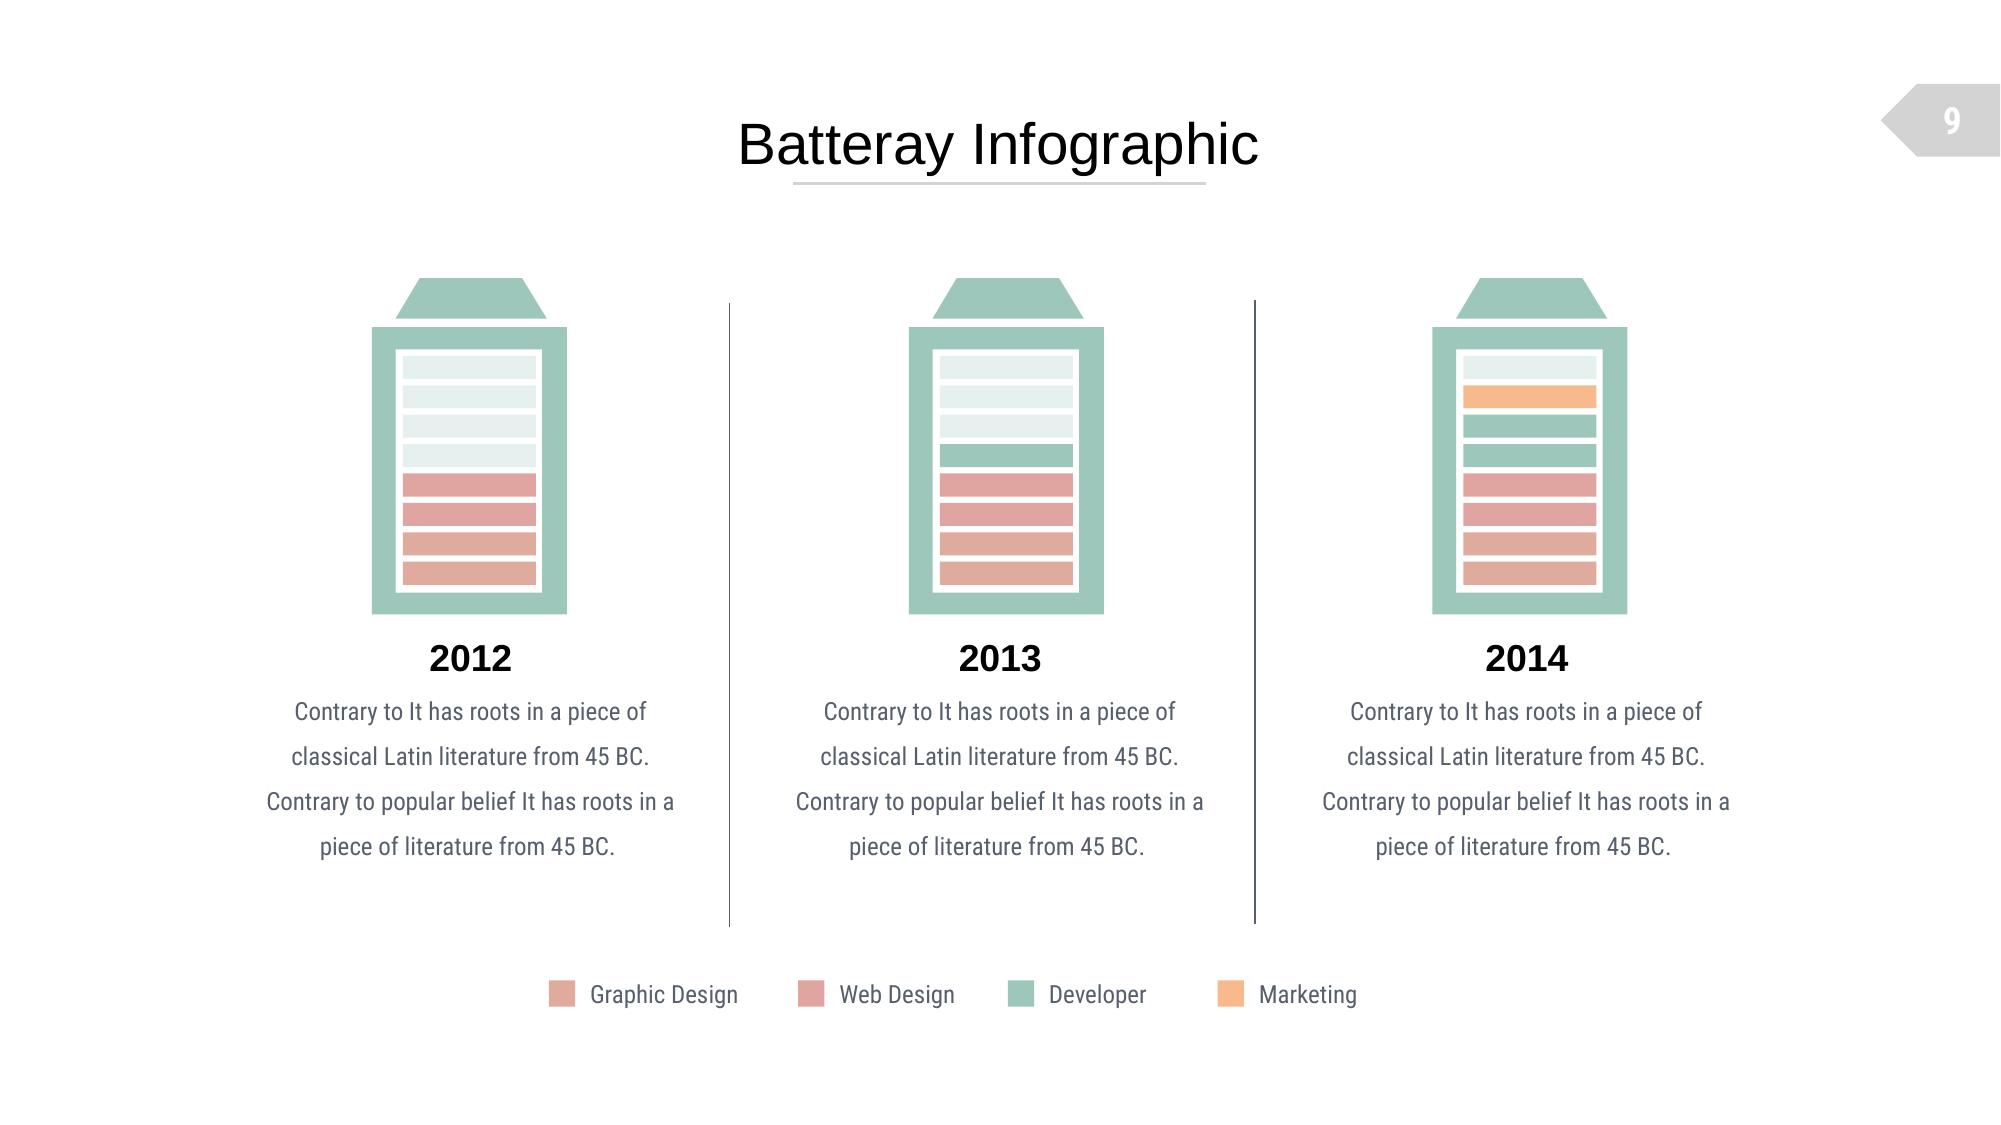

9
Batteray Infographic

2012
2013
2014
Contrary to It has roots in a piece of classical Latin literature from 45 BC. Contrary to popular belief It has roots in a piece of literature from 45 BC.

Contrary to It has roots in a piece of classical Latin literature from 45 BC. Contrary to popular belief It has roots in a piece of literature from 45 BC.

Contrary to It has roots in a piece of classical Latin literature from 45 BC. Contrary to popular belief It has roots in a piece of literature from 45 BC.

Graphic Design
Web Design
Developer
Marketing